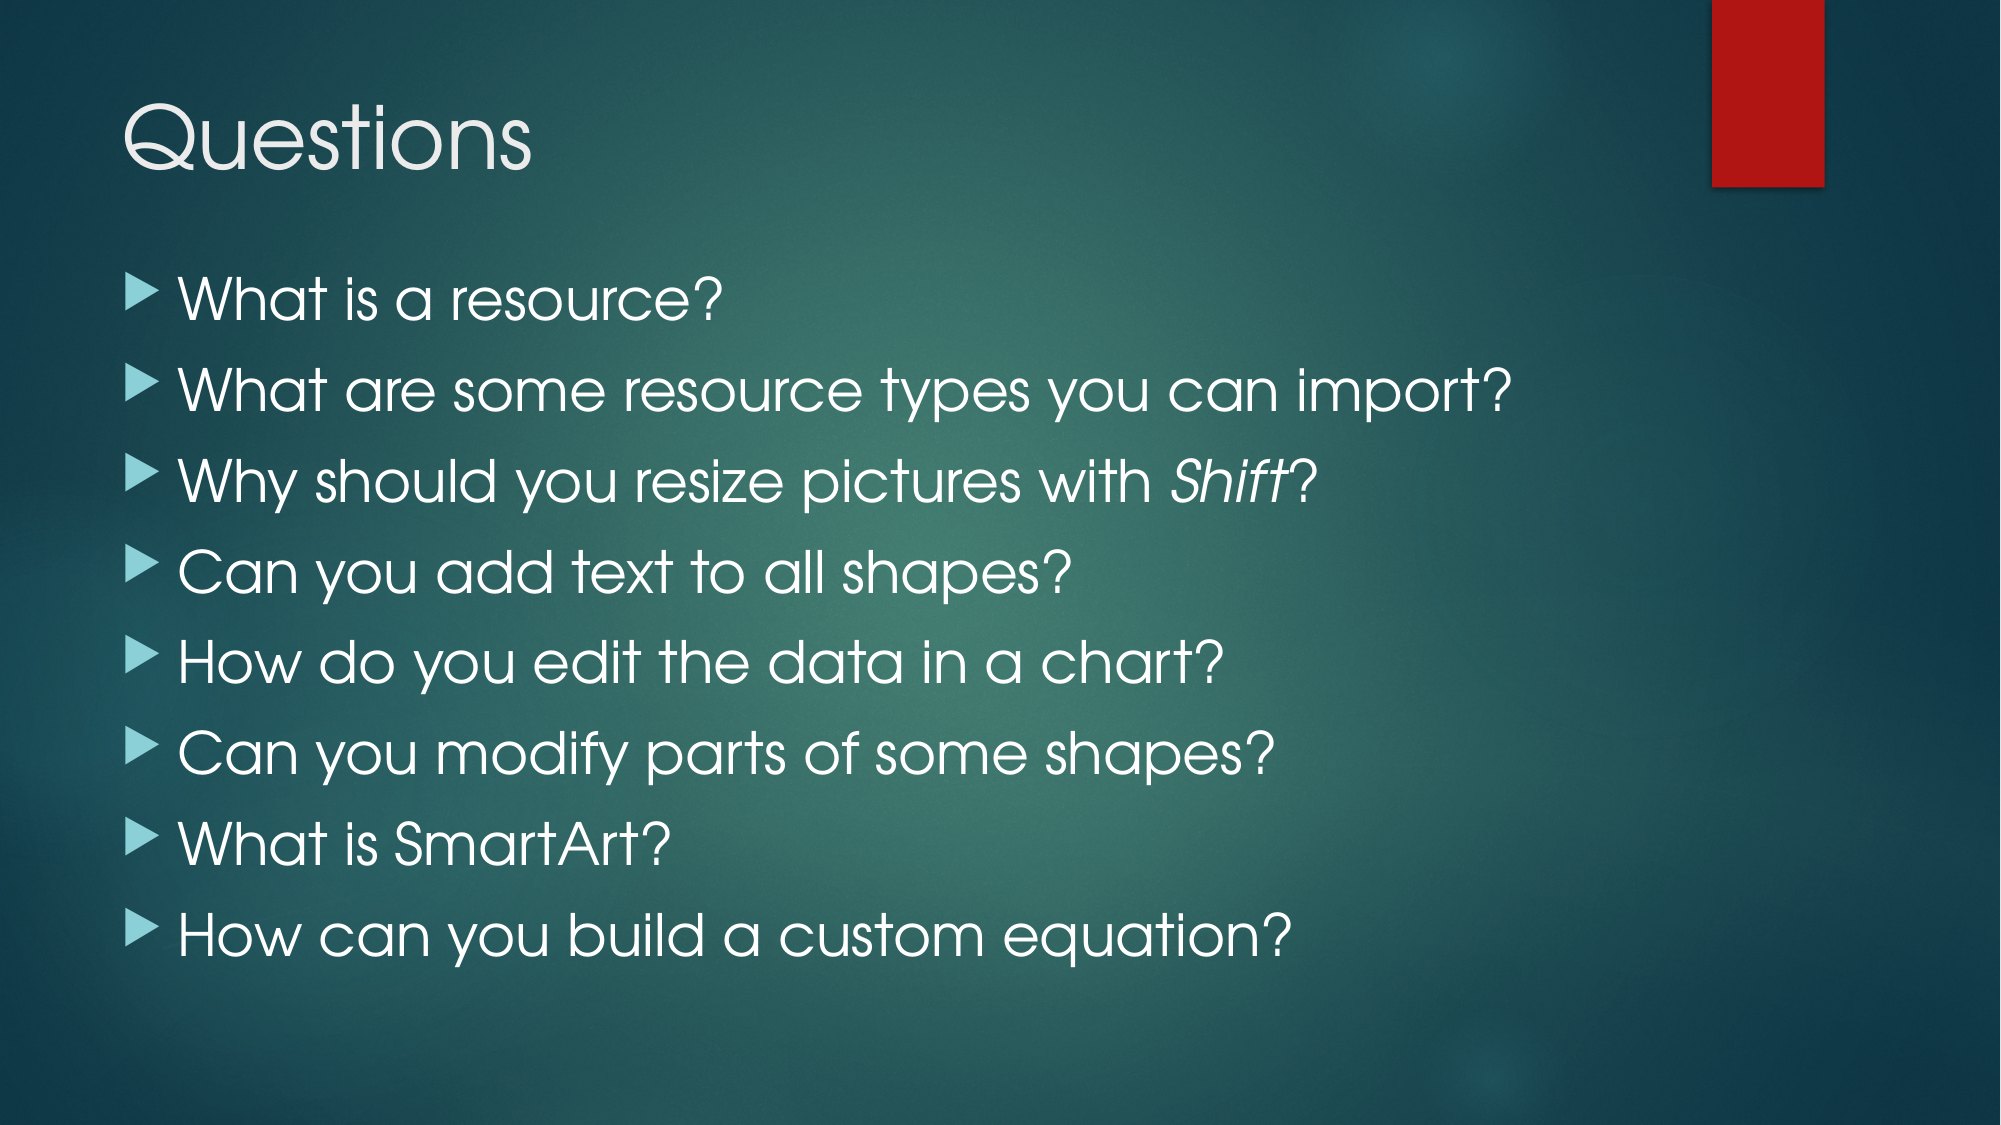

# Questions
What is a resource?
What are some resource types you can import?
Why should you resize pictures with Shift?
Can you add text to all shapes?
How do you edit the data in a chart?
Can you modify parts of some shapes?
What is SmartArt?
How can you build a custom equation?